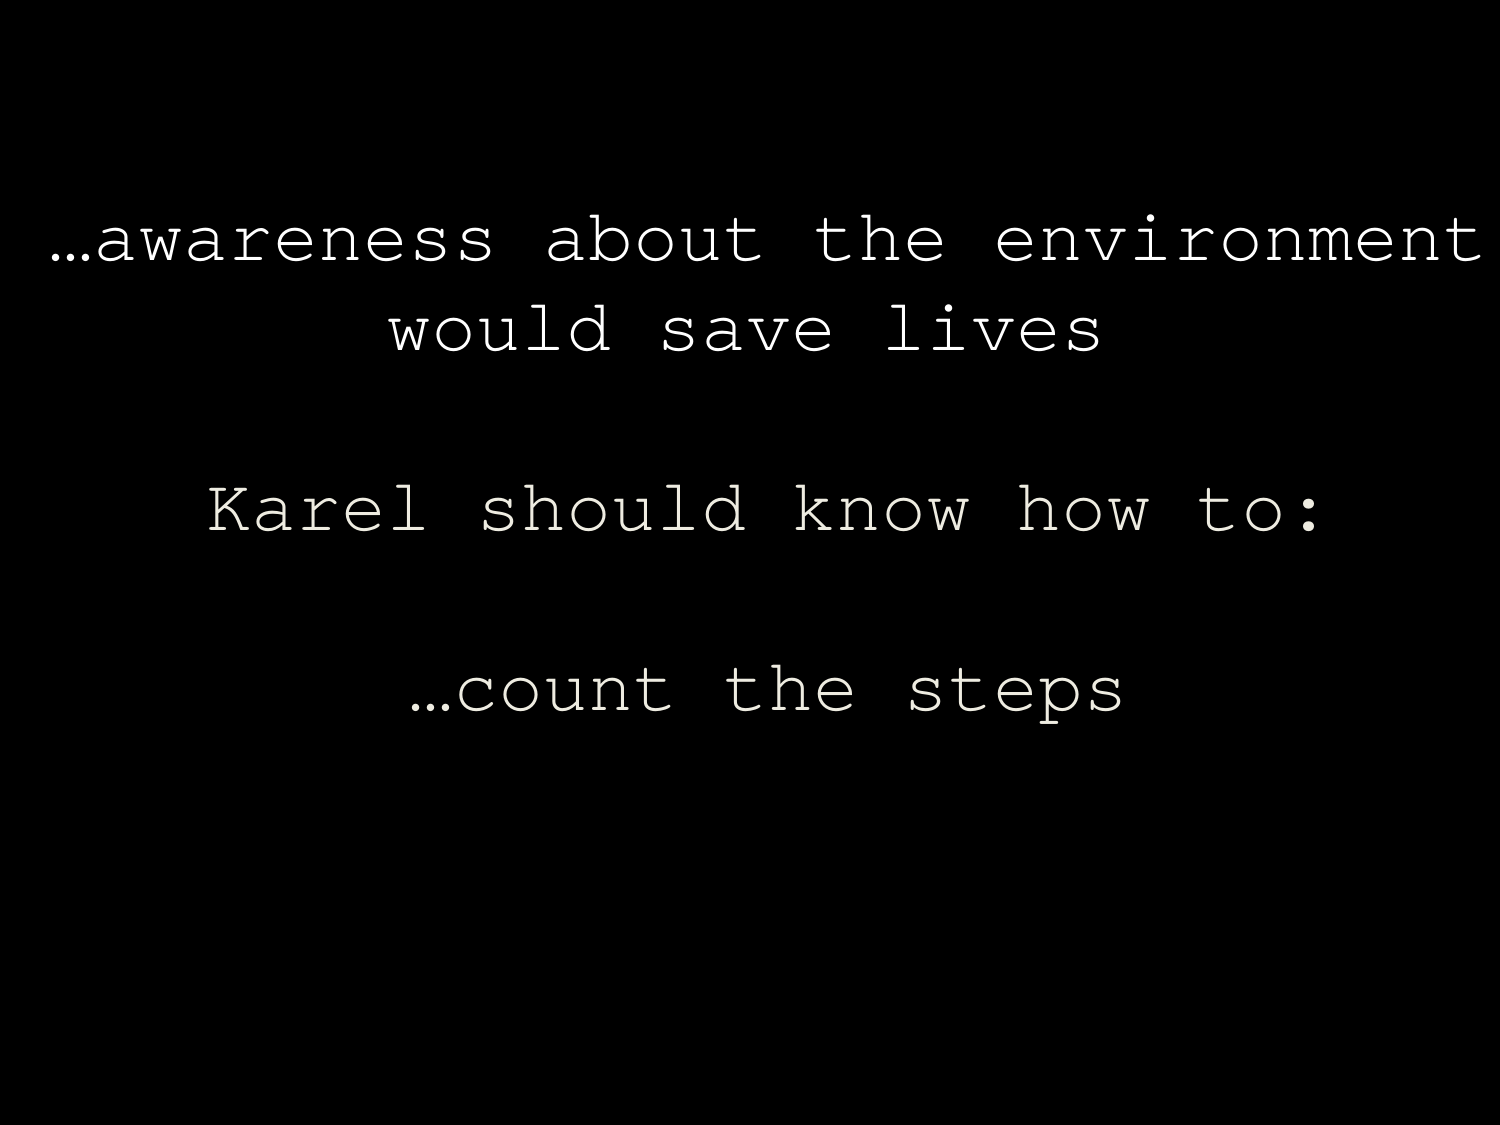

…awareness about the environment
would save lives

Karel should know how to:

…count the steps